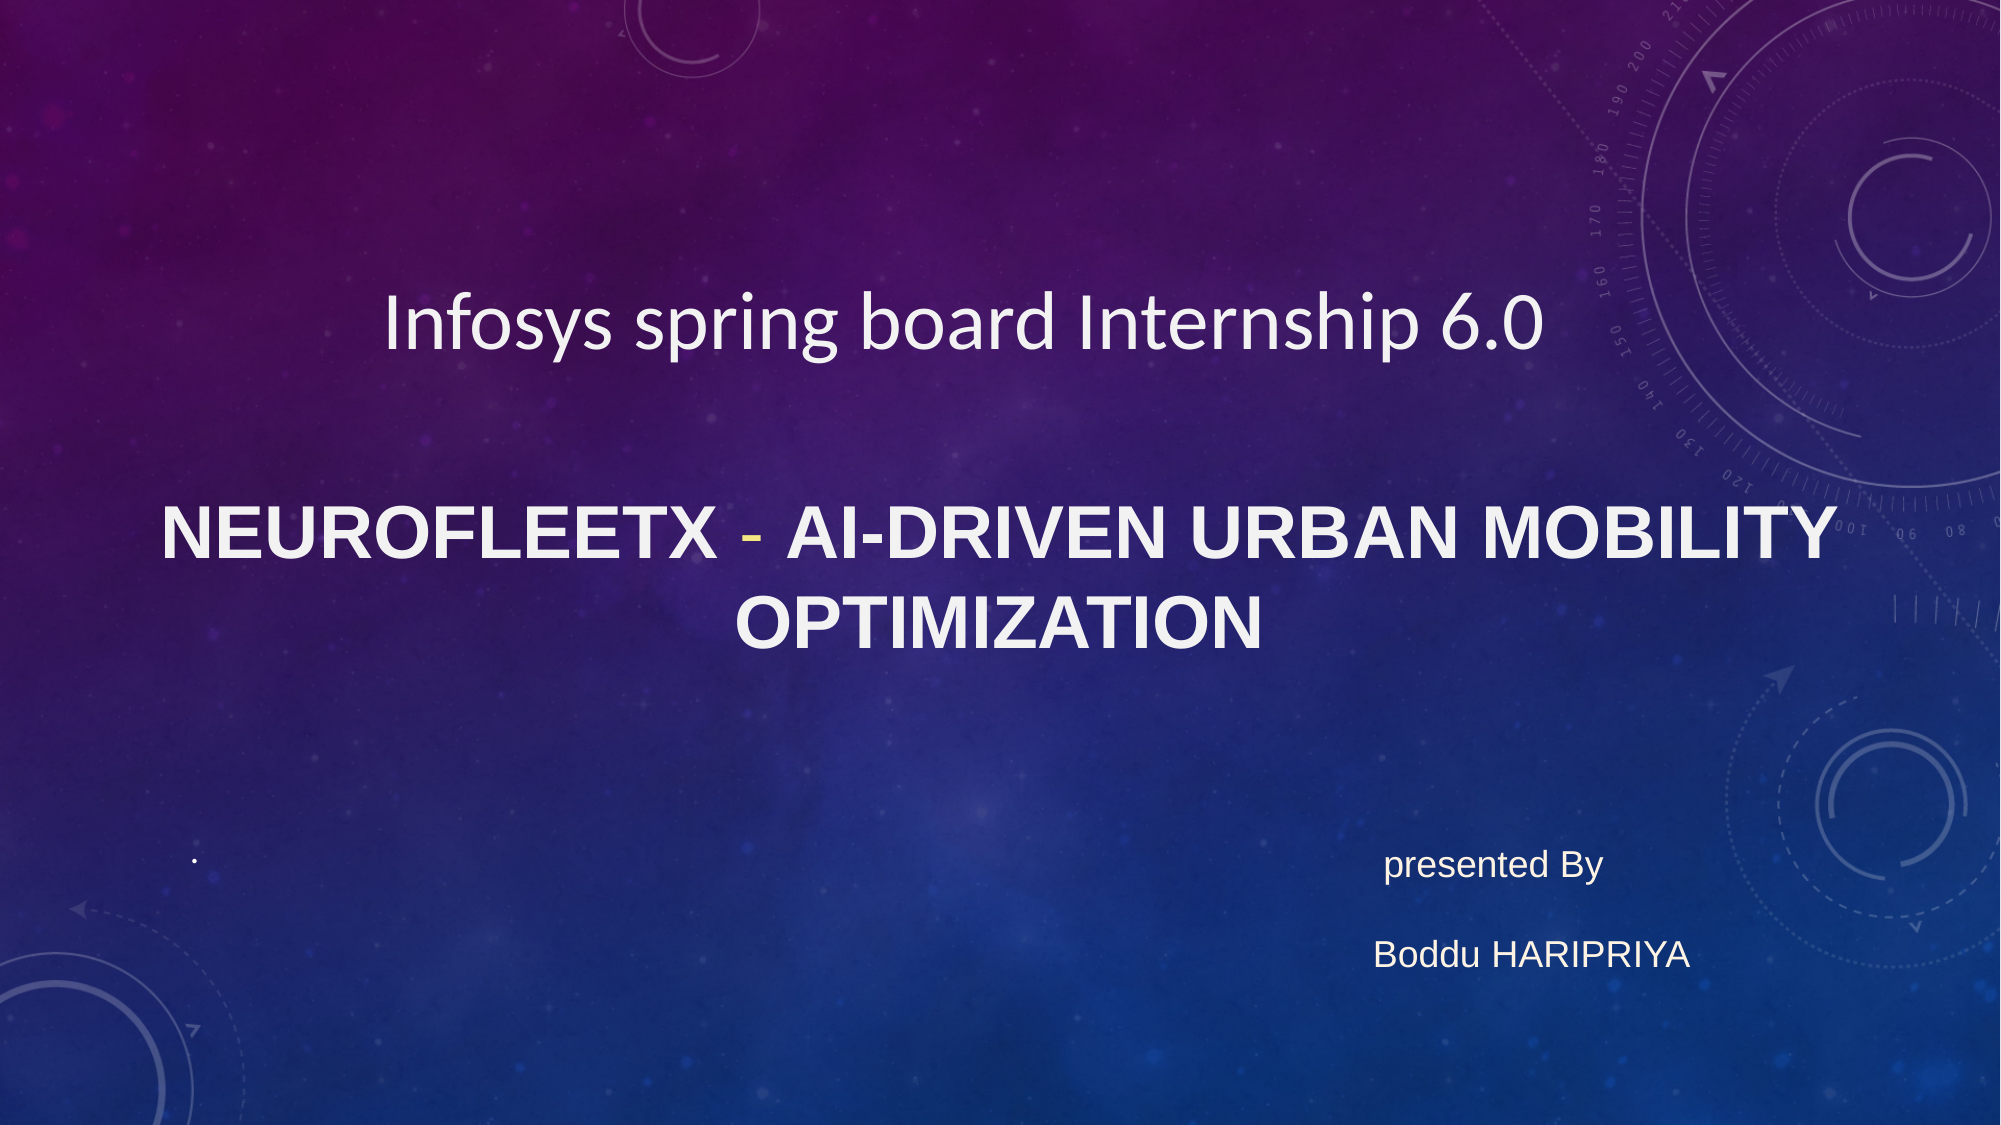

Infosys spring board Internship 6.0
# NeuroFleetX - AI-Driven Urban Mobility Optimization
 presented By
Boddu HARIPRIYA
.